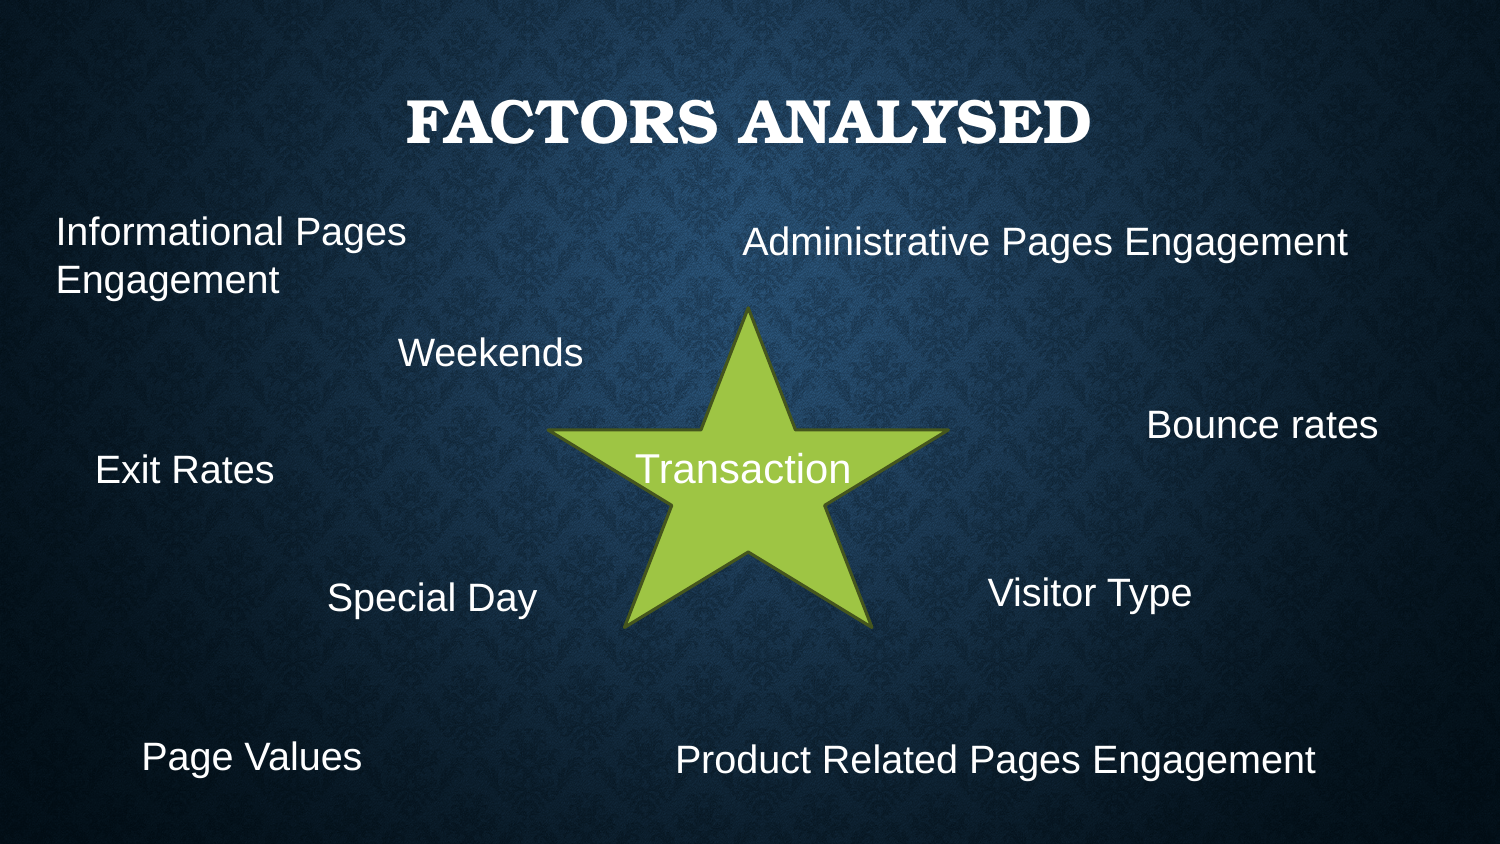

# Factors ANALYSED
Informational Pages Engagement
Administrative Pages Engagement

Transaction
Weekends
Bounce rates
Exit Rates
Visitor Type
Special Day
Page Values
Product Related Pages Engagement